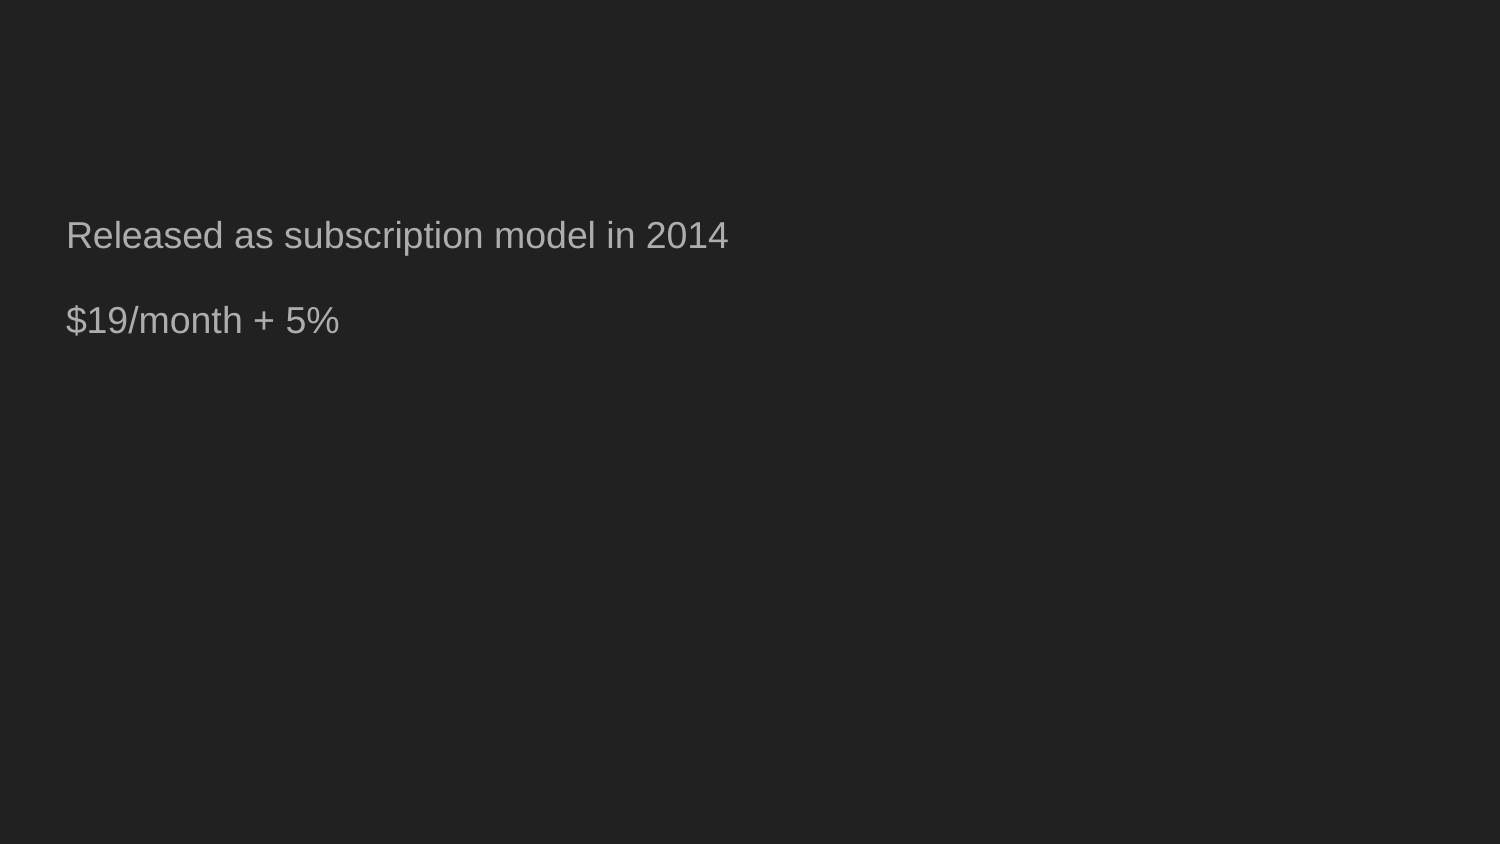

#
Released as subscription model in 2014
$19/month + 5%